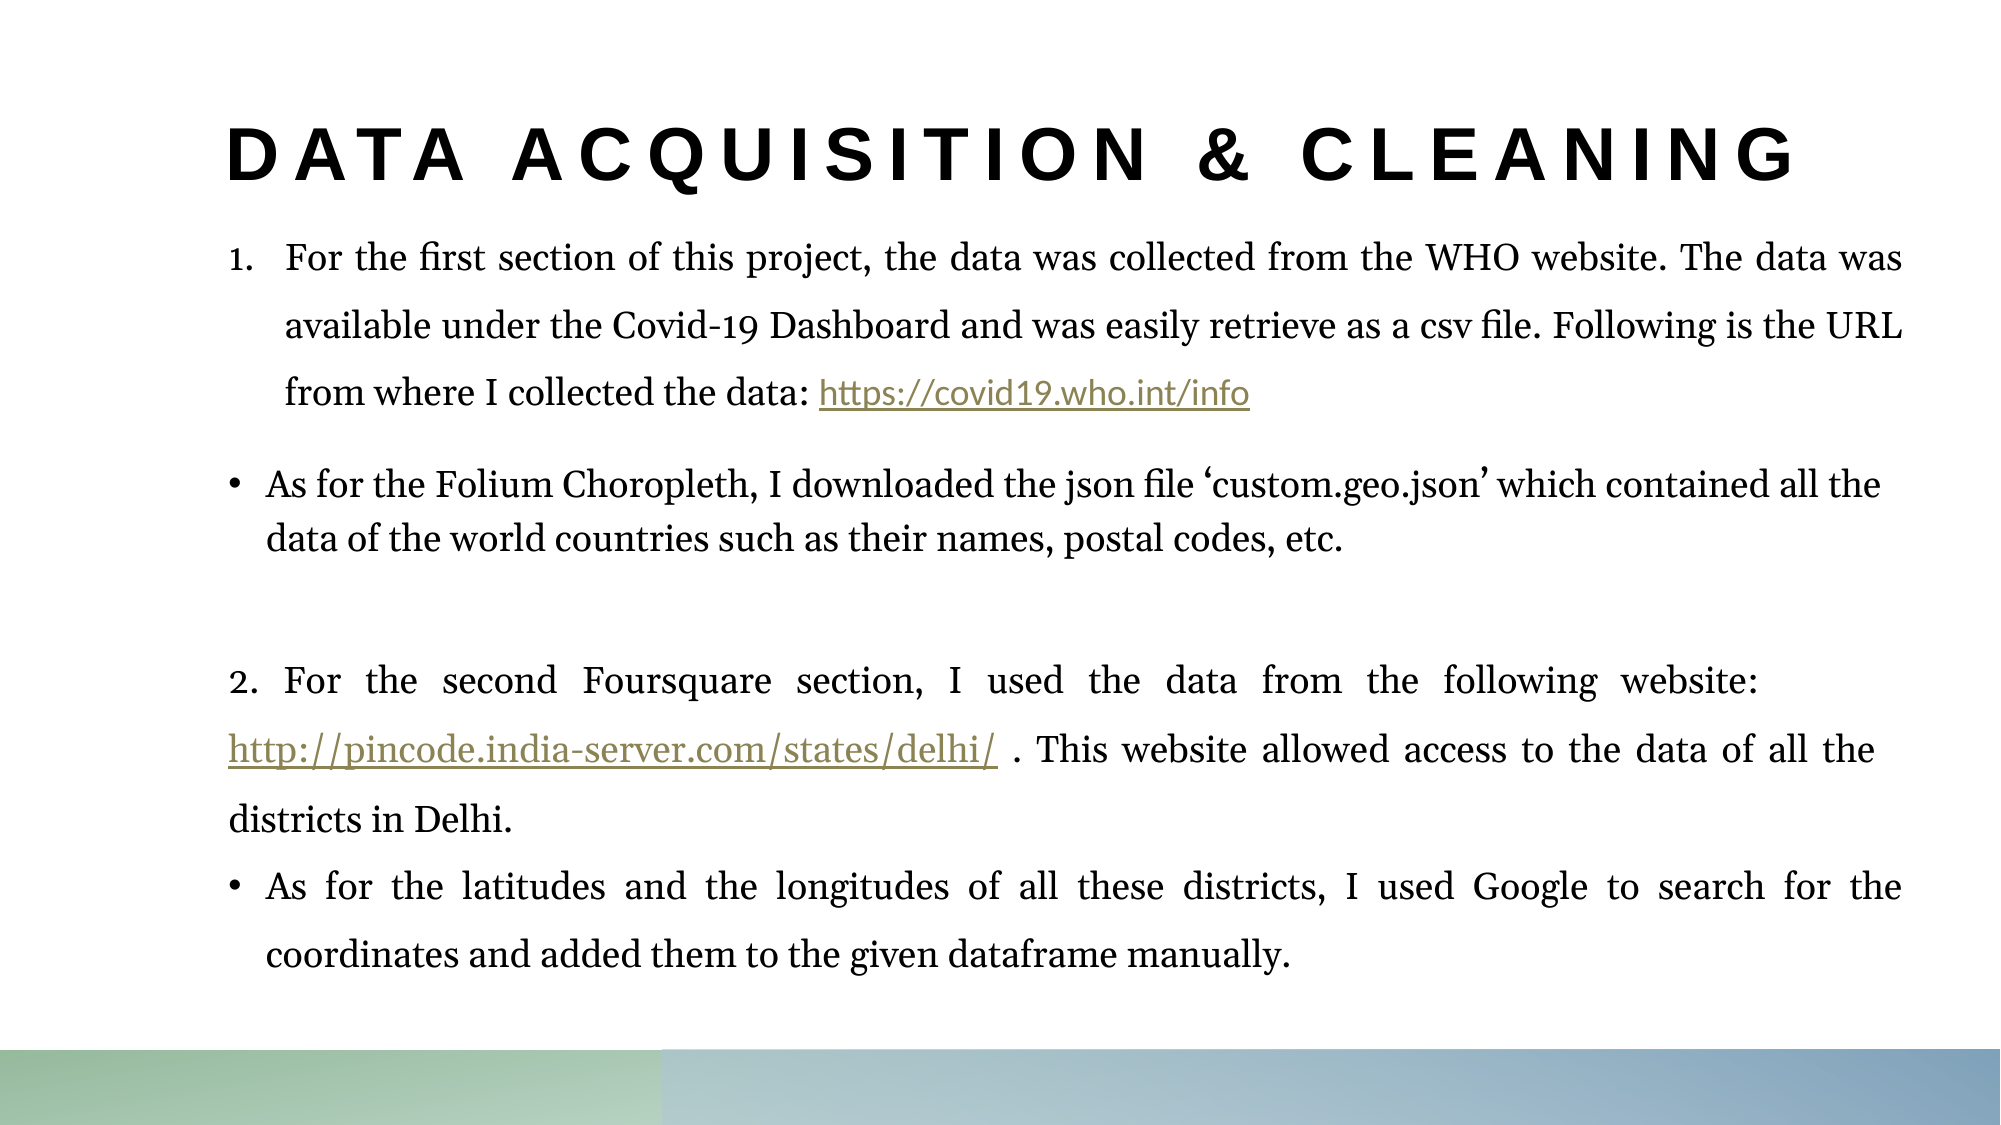

# DATA ACQUISITION & CLEANING
For the first section of this project, the data was collected from the WHO website. The data was available under the Covid-19 Dashboard and was easily retrieve as a csv file. Following is the URL from where I collected the data: https://covid19.who.int/info
As for the Folium Choropleth, I downloaded the json file ‘custom.geo.json’ which contained all the data of the world countries such as their names, postal codes, etc.

2. For the second Foursquare section, I used the data from the following website:       http://pincode.india-server.com/states/delhi/ . This website allowed access to the data of all the   districts in Delhi.
As for the latitudes and the longitudes of all these districts, I used Google to search for the coordinates and added them to the given dataframe manually.